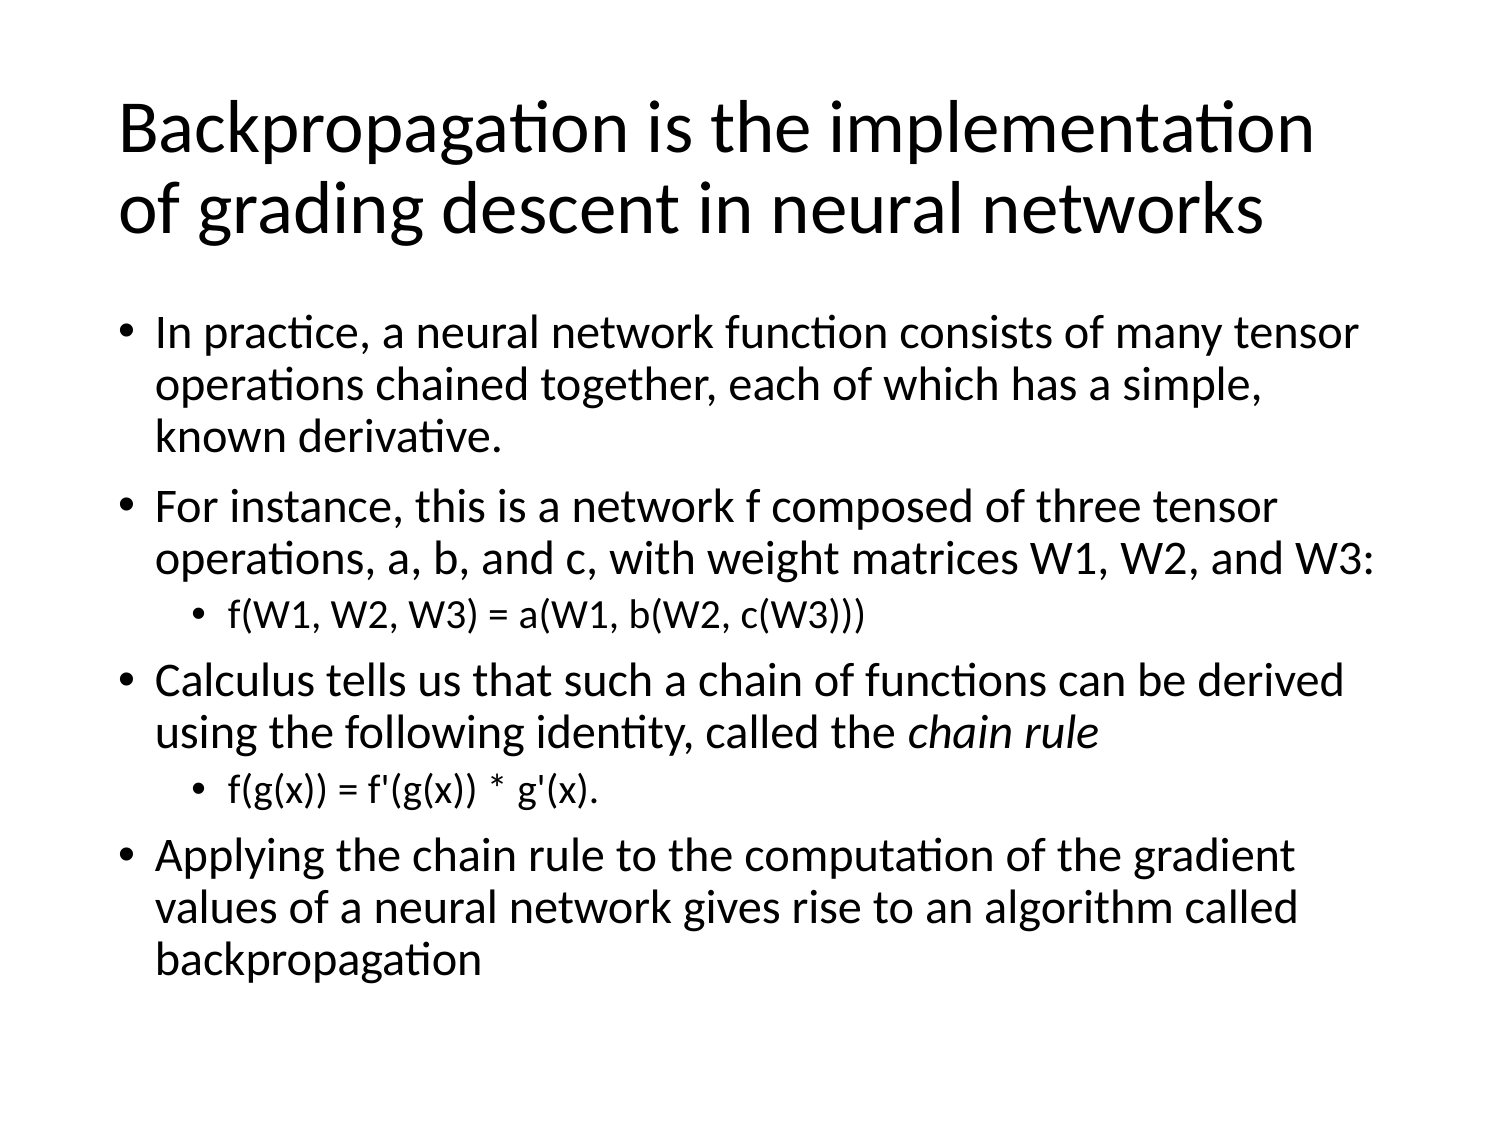

# Backpropagation is the implementation of grading descent in neural networks
In practice, a neural network function consists of many tensor operations chained together, each of which has a simple, known derivative.
For instance, this is a network f composed of three tensor operations, a, b, and c, with weight matrices W1, W2, and W3:
f(W1, W2, W3) = a(W1, b(W2, c(W3)))
Calculus tells us that such a chain of functions can be derived using the following identity, called the chain rule
f(g(x)) = f'(g(x)) * g'(x).
Applying the chain rule to the computation of the gradient values of a neural network gives rise to an algorithm called backpropagation